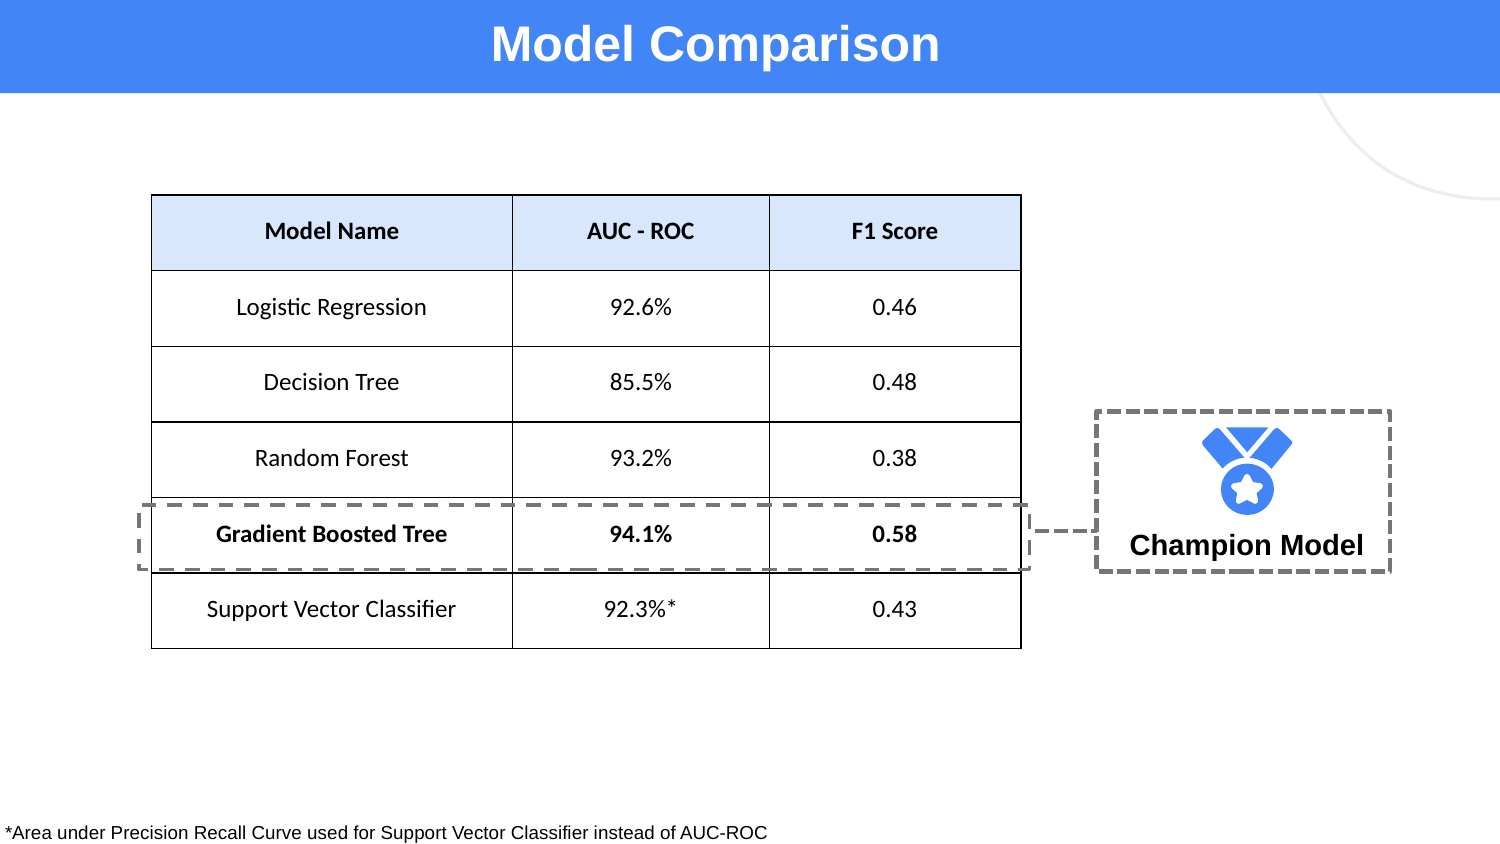

Model Comparison
| Model Name | AUC - ROC | F1 Score |
| --- | --- | --- |
| Logistic Regression | 92.6% | 0.46 |
| Decision Tree | 85.5% | 0.48 |
| Random Forest | 93.2% | 0.38 |
| Gradient Boosted Tree | 94.1% | 0.58 |
| Support Vector Classifier | 92.3%\* | 0.43 |

Champion Model
*Area under Precision Recall Curve used for Support Vector Classifier instead of AUC-ROC